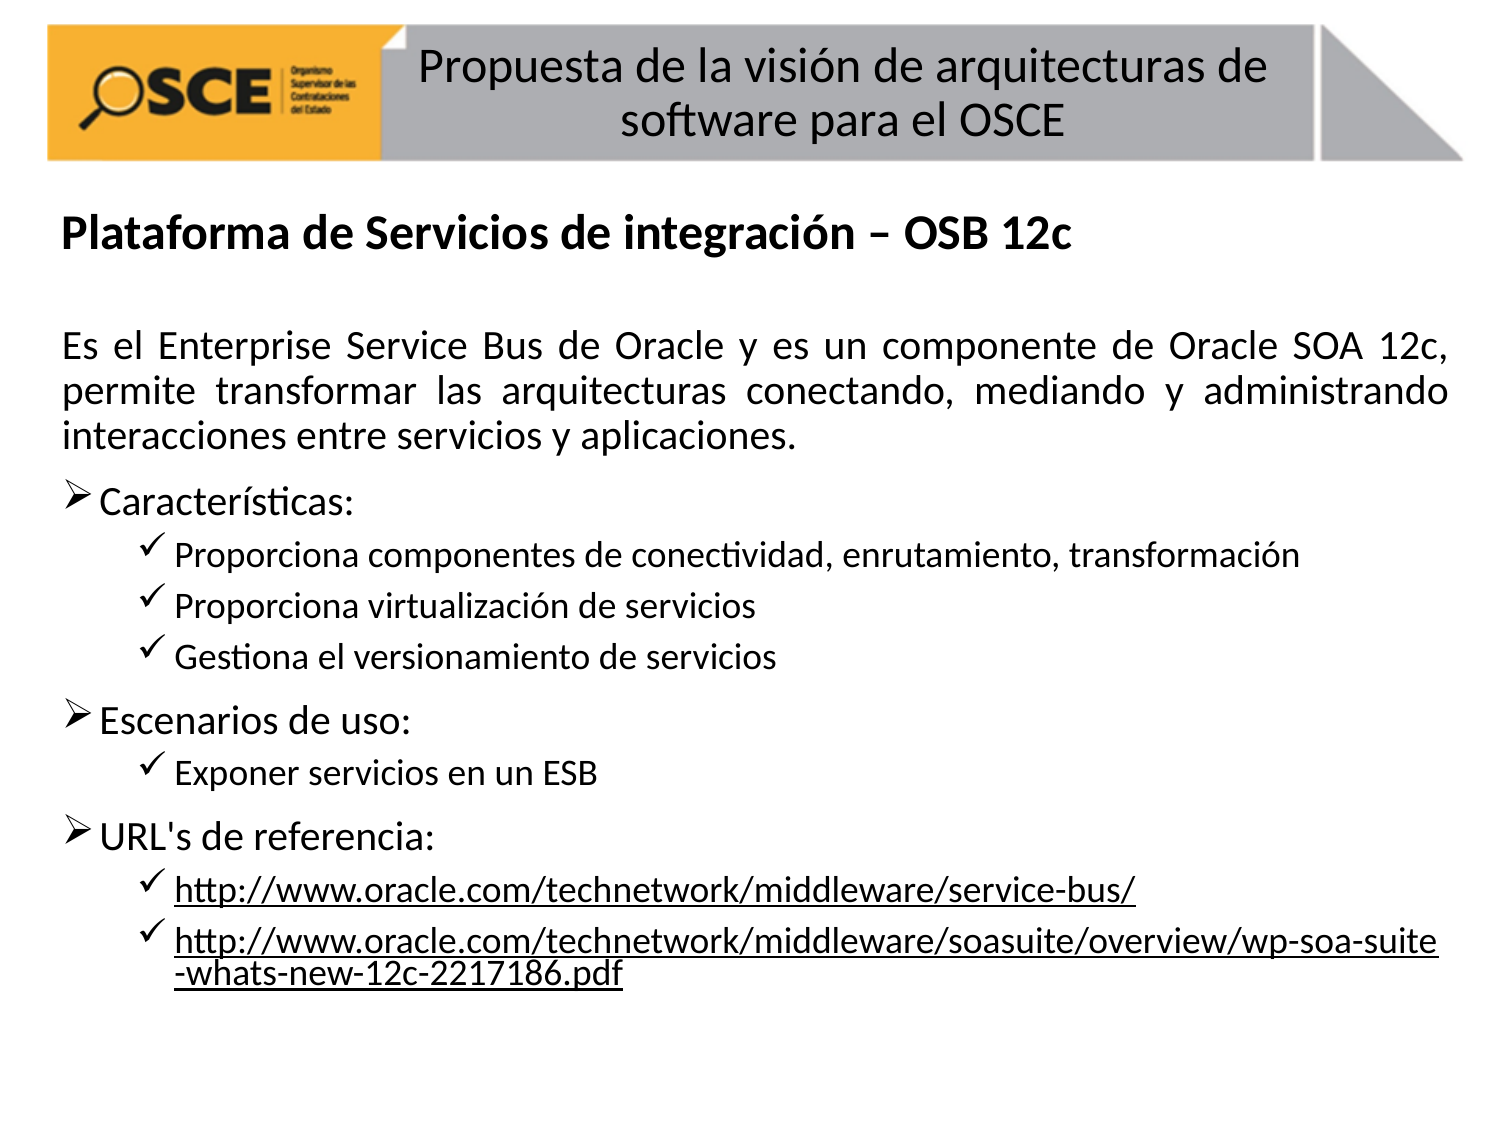

# Propuesta de la visión de arquitecturas de software para el OSCE
Plataforma de Servicios de integración – OSB 12c
Es el Enterprise Service Bus de Oracle y es un componente de Oracle SOA 12c, permite transformar las arquitecturas conectando, mediando y administrando interacciones entre servicios y aplicaciones.
Características:
Proporciona componentes de conectividad, enrutamiento, transformación
Proporciona virtualización de servicios
Gestiona el versionamiento de servicios
Escenarios de uso:
Exponer servicios en un ESB
URL's de referencia:
http://www.oracle.com/technetwork/middleware/service-bus/
http://www.oracle.com/technetwork/middleware/soasuite/overview/wp-soa-suite-whats-new-12c-2217186.pdf